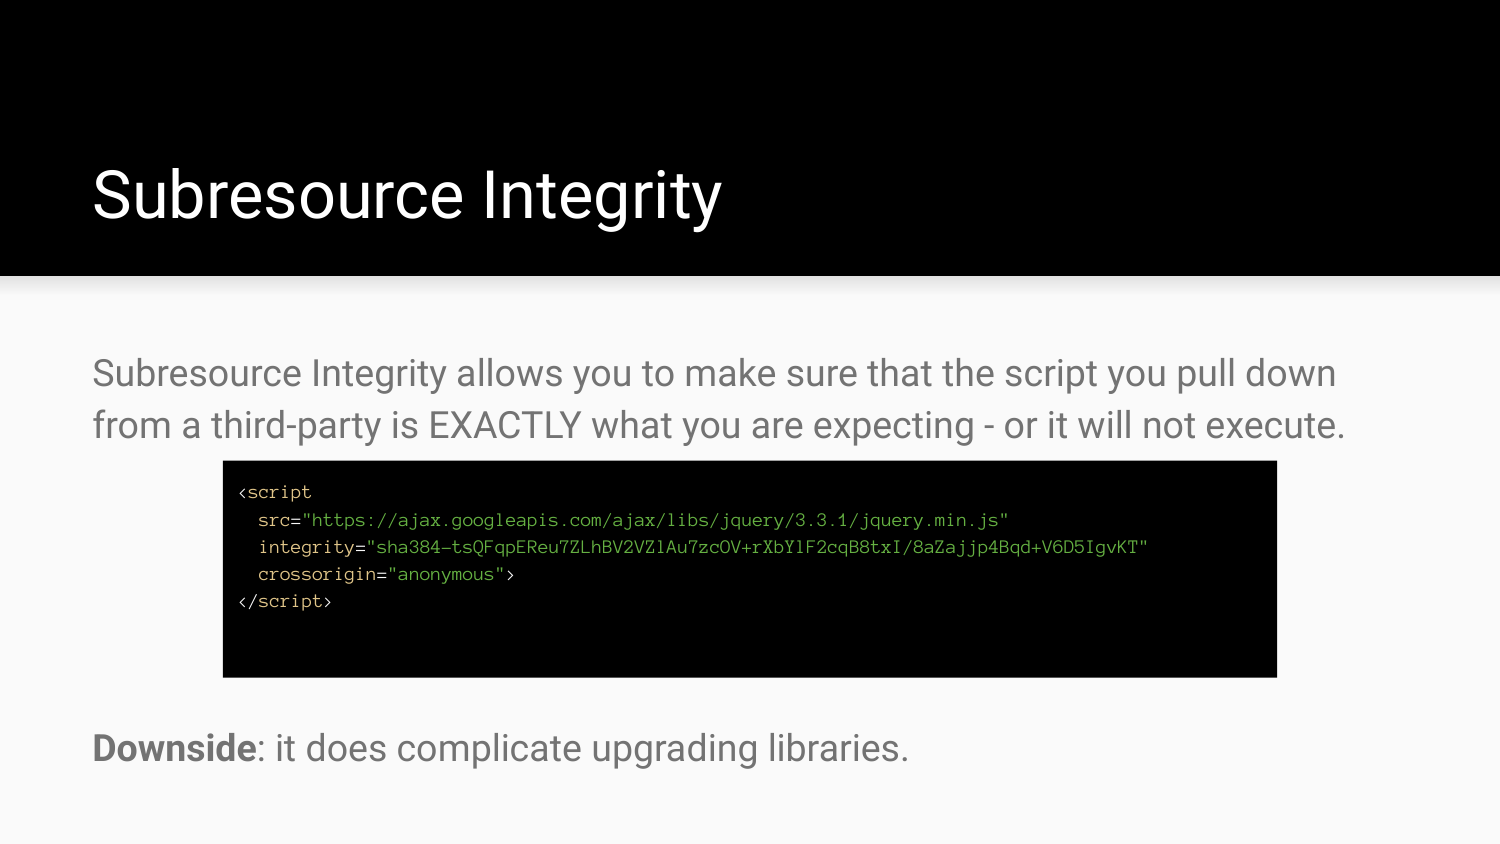

# Subresource Integrity
Subresource Integrity allows you to make sure that the script you pull down from a third-party is EXACTLY what you are expecting - or it will not execute.

<script
  src="https://ajax.googleapis.com/ajax/libs/jquery/3.3.1/jquery.min.js"
  integrity="sha384-tsQFqpEReu7ZLhBV2VZlAu7zcOV+rXbYlF2cqB8txI/8aZajjp4Bqd+V6D5IgvKT"
  crossorigin="anonymous">
</script>

Downside: it does complicate upgrading libraries.